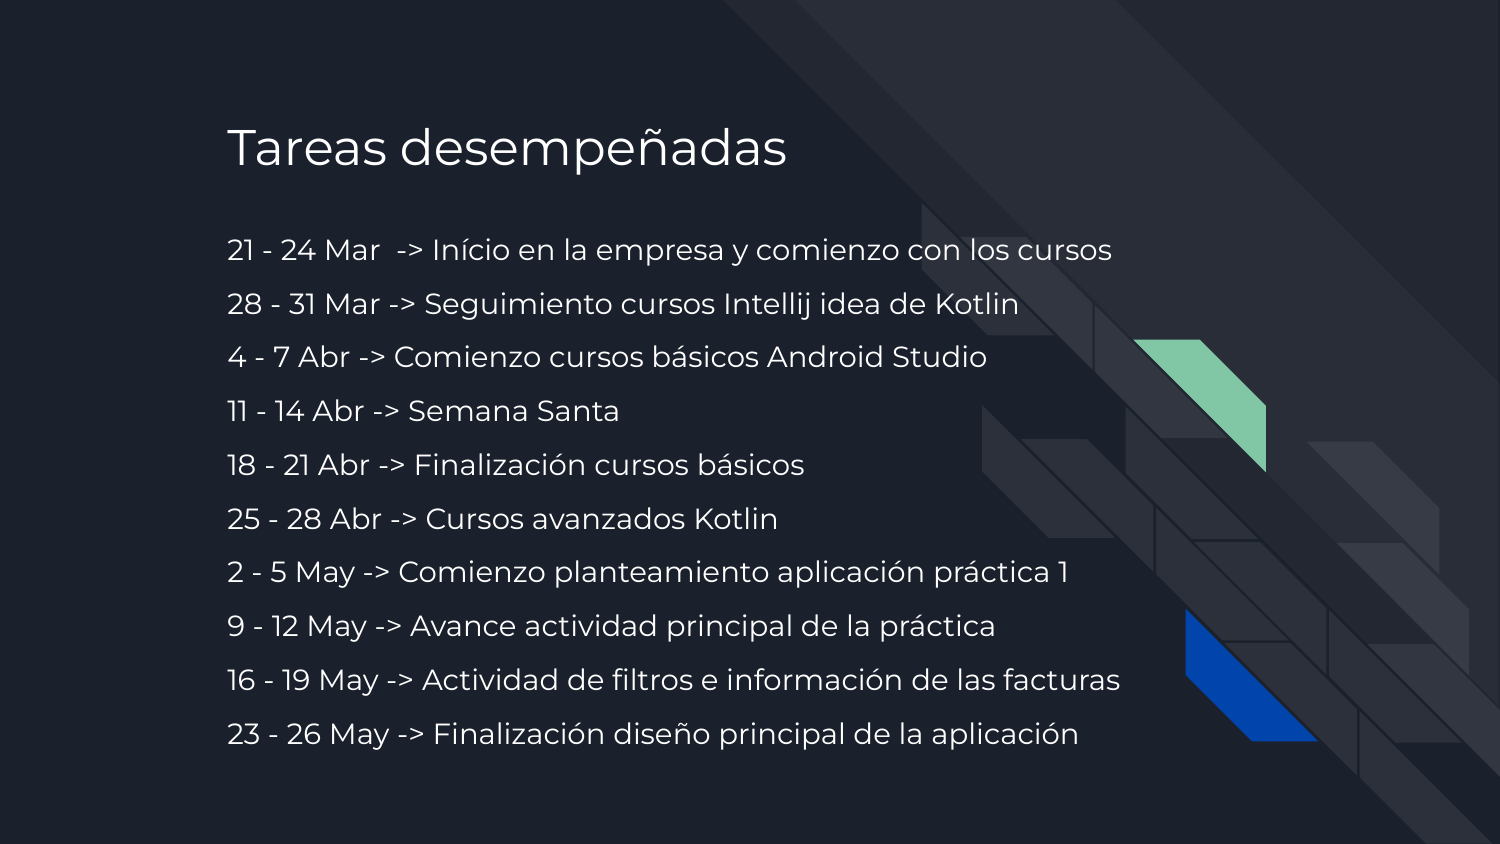

Tareas desempeñadas
21 - 24 Mar  -> Início en la empresa y comienzo con los cursos
28 - 31 Mar -> Seguimiento cursos Intellij idea de Kotlin
4 - 7 Abr -> Comienzo cursos básicos Android Studio
11 - 14 Abr -> Semana Santa
18 - 21 Abr -> Finalización cursos básicos
25 - 28 Abr -> Cursos avanzados Kotlin
2 - 5 May -> Comienzo planteamiento aplicación práctica 1
9 - 12 May -> Avance actividad principal de la práctica
16 - 19 May -> Actividad de filtros e información de las facturas
23 - 26 May -> Finalización diseño principal de la aplicación